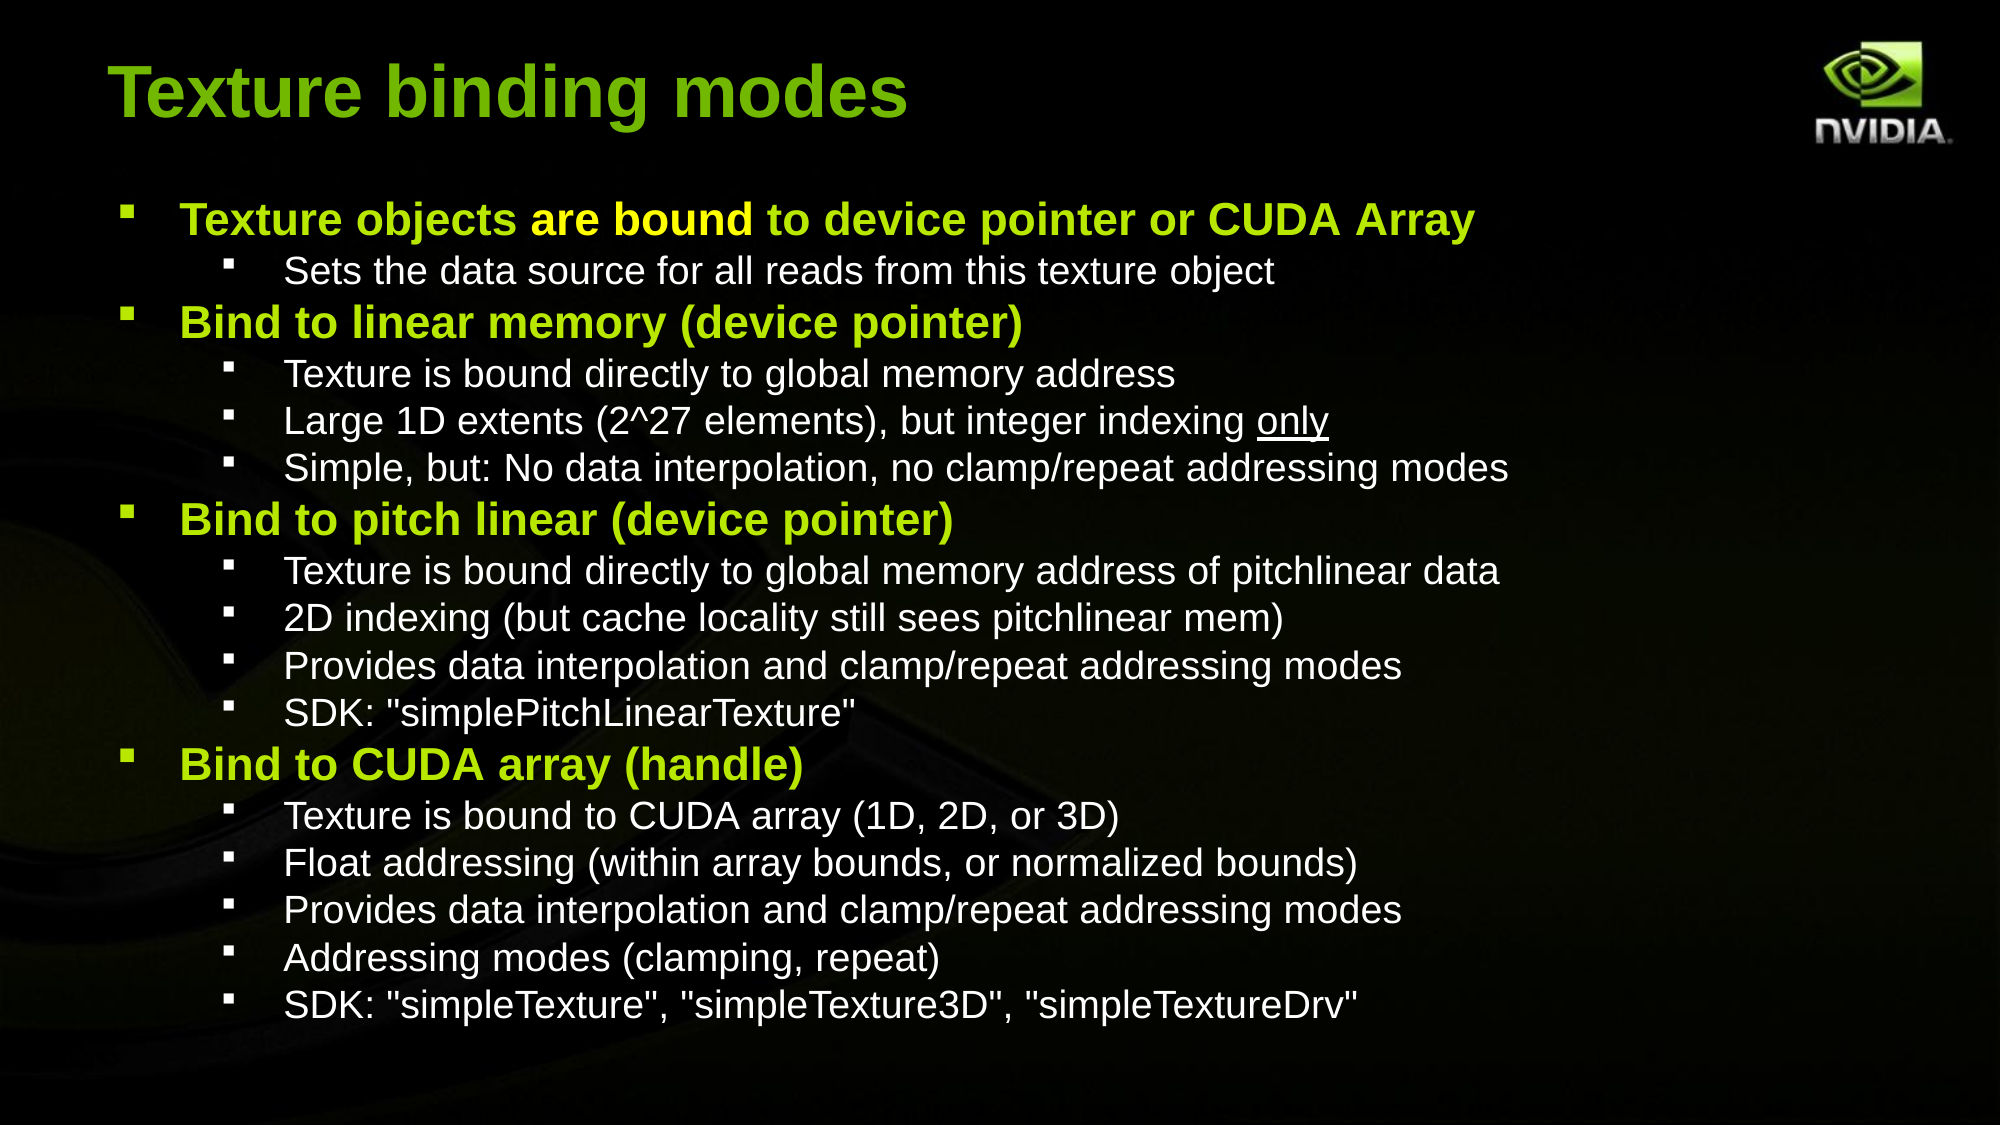

# Texture binding modes
Texture objects are bound to device pointer or CUDA Array
Sets the data source for all reads from this texture object
Bind to linear memory (device pointer)
Texture is bound directly to global memory address
Large 1D extents (2^27 elements), but integer indexing only
Simple, but: No data interpolation, no clamp/repeat addressing modes
Bind to pitch linear (device pointer)
Texture is bound directly to global memory address of pitchlinear data
2D indexing (but cache locality still sees pitchlinear mem)
Provides data interpolation and clamp/repeat addressing modes
SDK: "simplePitchLinearTexture"
Bind to CUDA array (handle)
Texture is bound to CUDA array (1D, 2D, or 3D)
Float addressing (within array bounds, or normalized bounds)
Provides data interpolation and clamp/repeat addressing modes
Addressing modes (clamping, repeat)
SDK: "simpleTexture", "simpleTexture3D", "simpleTextureDrv"
© NVIDIA Corporation 2011